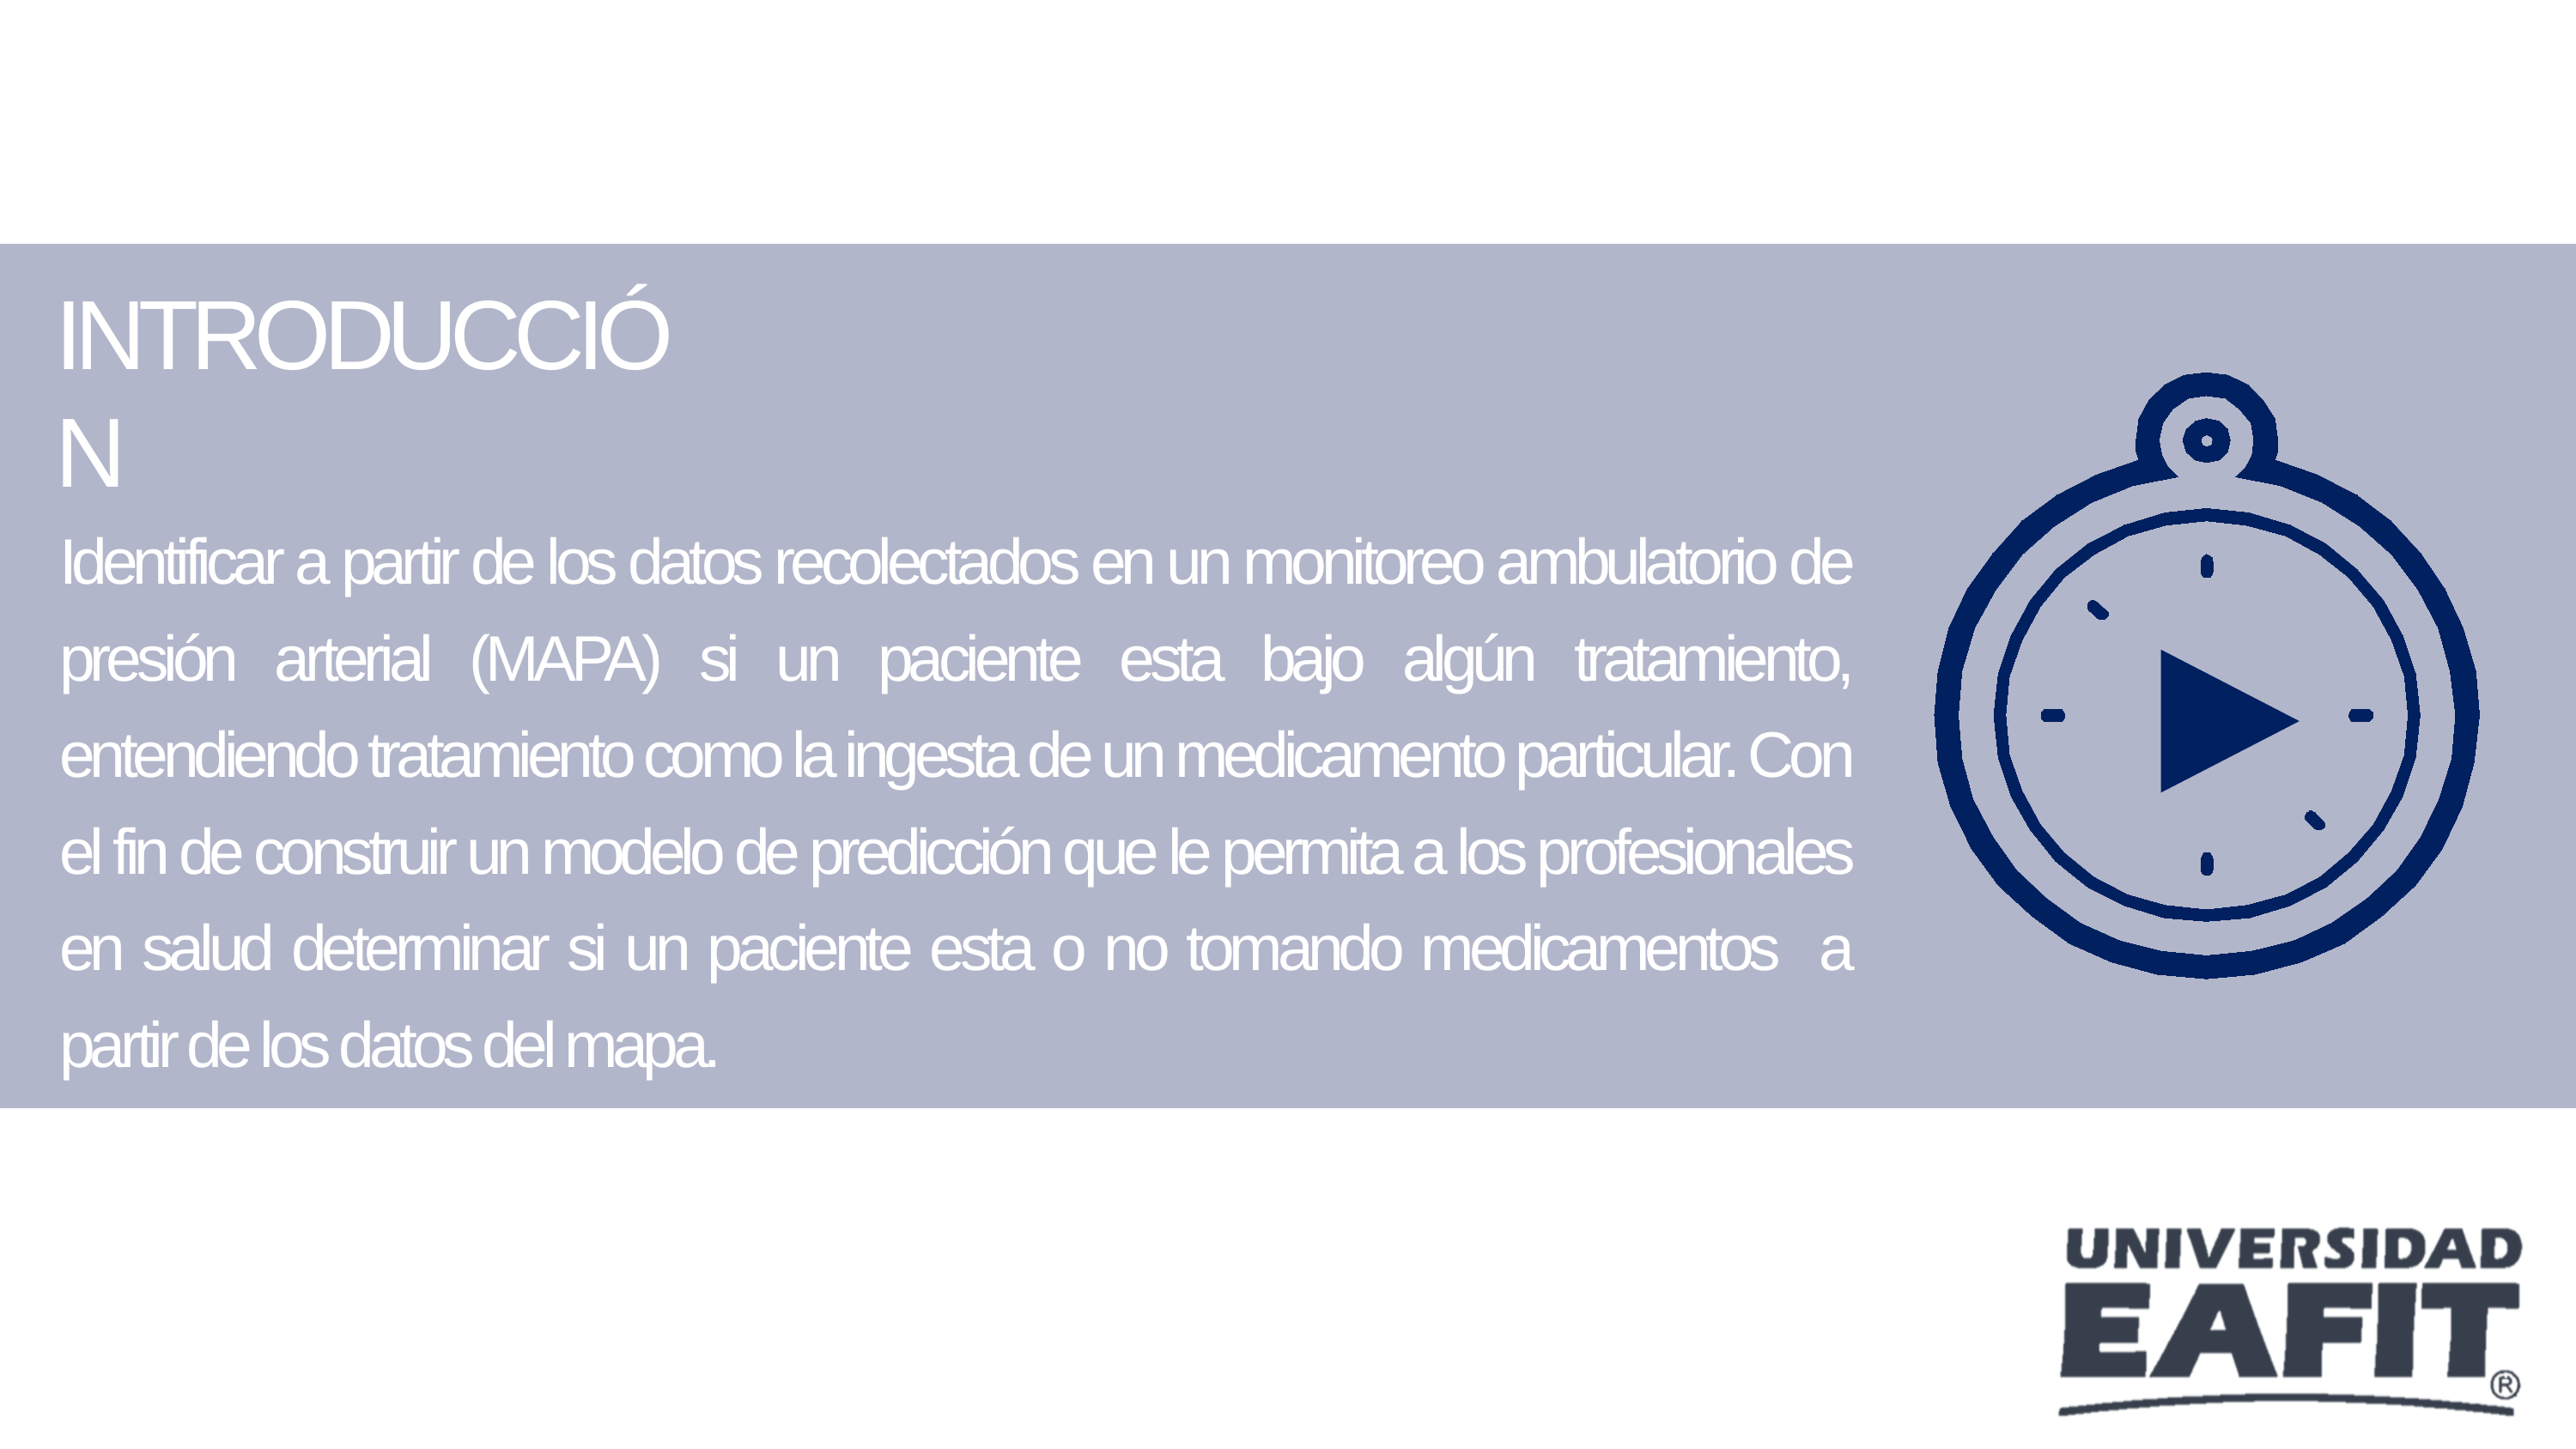

# INTRODUCCIÓN

Identificar a partir de los datos recolectados en un monitoreo ambulatorio de presión arterial (MAPA) si un paciente esta bajo algún tratamiento, entendiendo tratamiento como la ingesta de un medicamento particular. Con el fin de construir un modelo de predicción que le permita a los profesionales en salud determinar si un paciente esta o no tomando medicamentos  a partir de los datos del mapa.